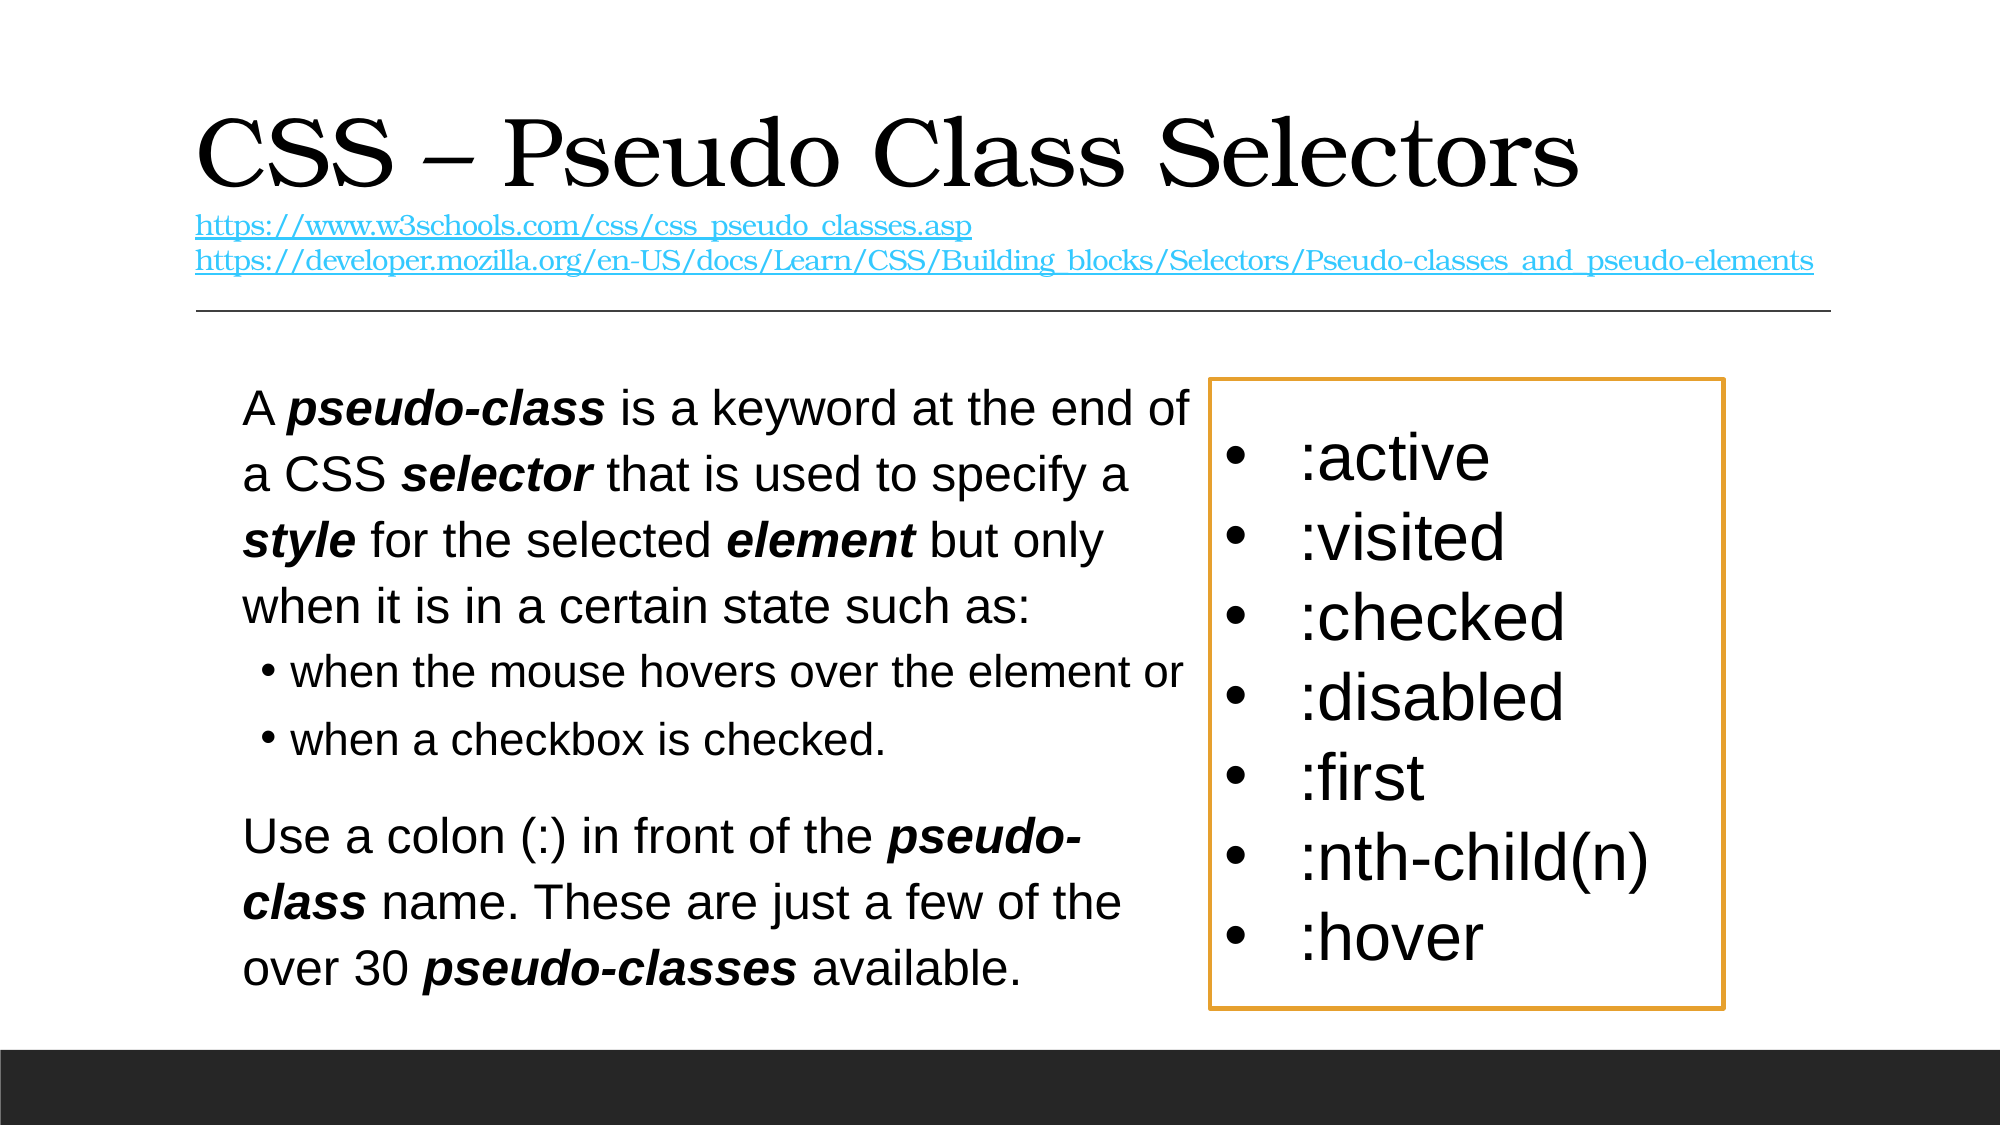

# CSS – Pseudo Class Selectors https://www.w3schools.com/css/css_pseudo_classes.asp https://developer.mozilla.org/en-US/docs/Learn/CSS/Building_blocks/Selectors/Pseudo-classes_and_pseudo-elements
A pseudo-class is a keyword at the end of a CSS selector that is used to specify a style for the selected element but only when it is in a certain state such as:
when the mouse hovers over the element or
when a checkbox is checked.
Use a colon (:) in front of the pseudo-class name. These are just a few of the over 30 pseudo-classes available.
:active
:visited
:checked
:disabled
:first
:nth-child(n)
:hover